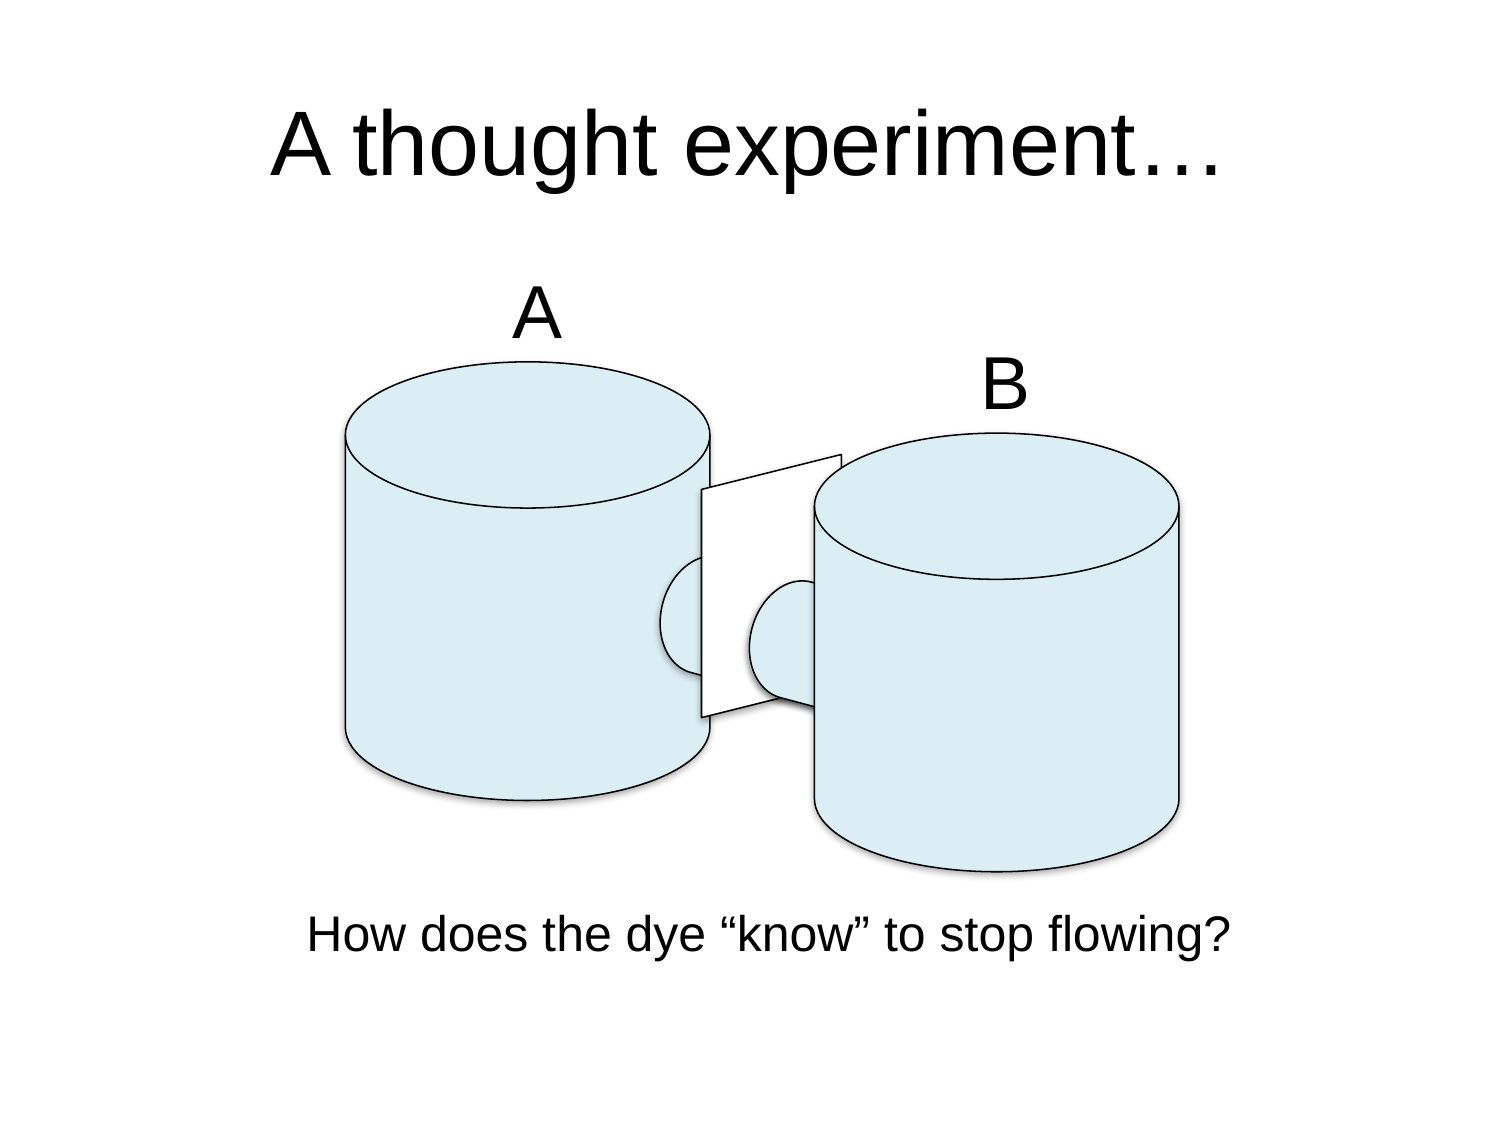

# A thought experiment…
A
B

How does the dye “know” to stop flowing?